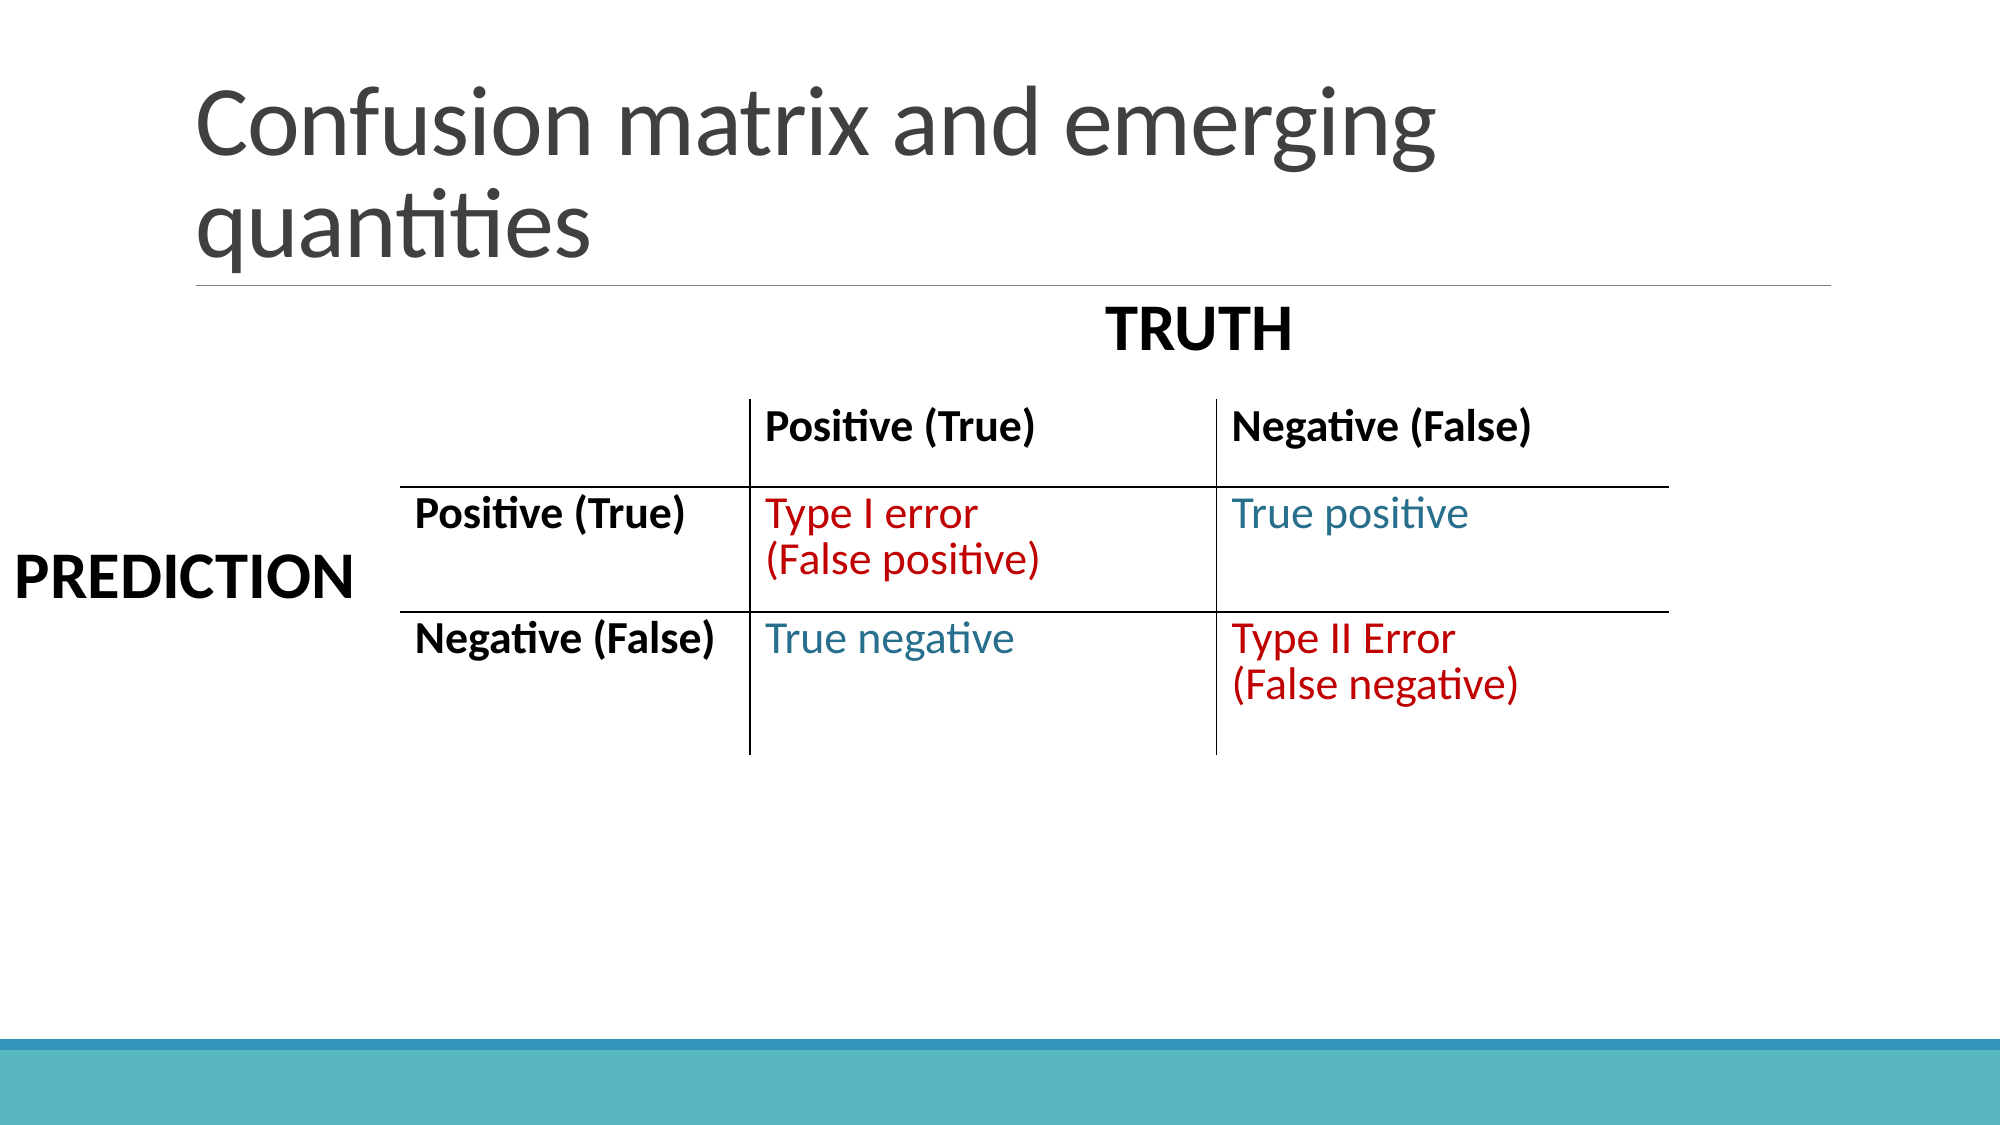

# Confusion matrix and emerging quantities
TRUTH
|  | Positive (True) | Negative (False) |
| --- | --- | --- |
| Positive (True) | Type I error (False positive) | True positive |
| Negative (False) | True negative | Type II Error (False negative) |
PREDICTION